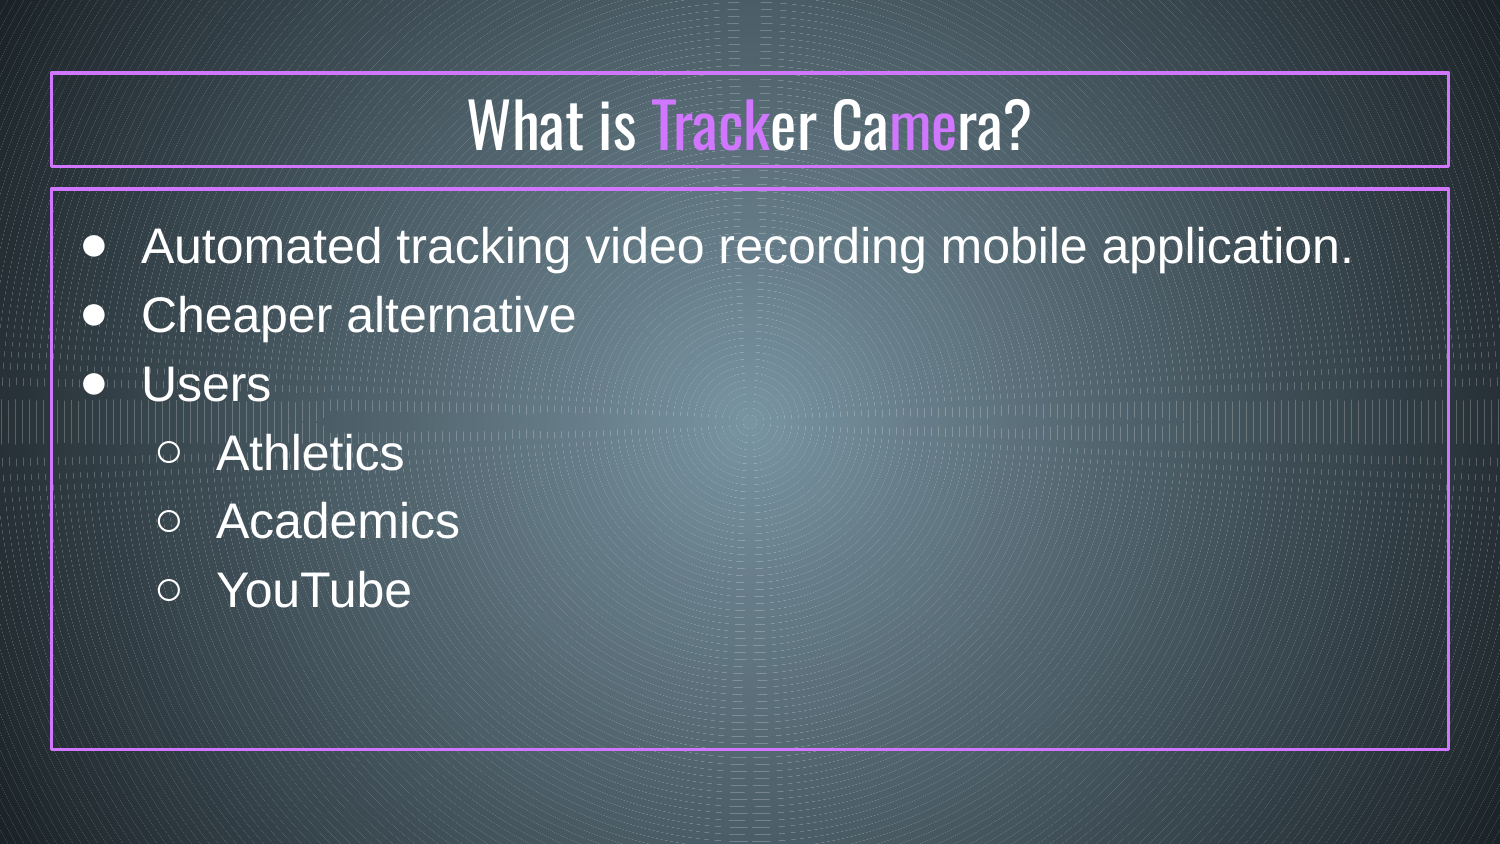

# What is Tracker Camera?
Automated tracking video recording mobile application.
Cheaper alternative
Users
Athletics
Academics
YouTube